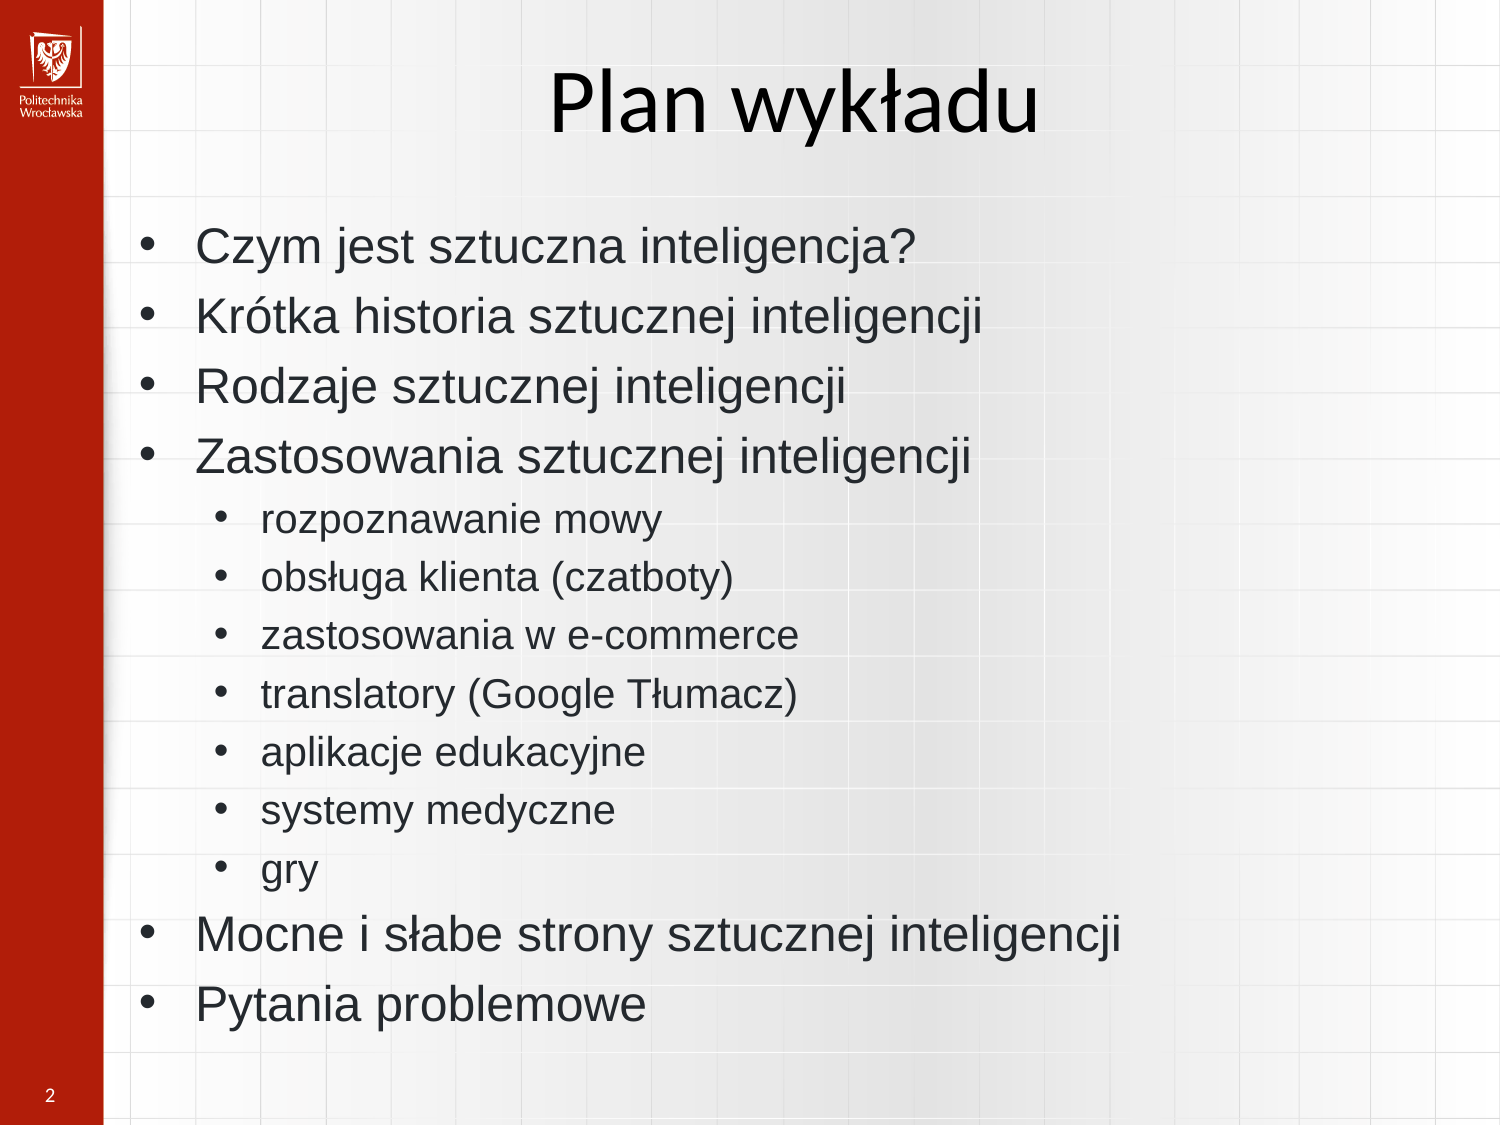

Plan wykładu
Czym jest sztuczna inteligencja?
Krótka historia sztucznej inteligencji
Rodzaje sztucznej inteligencji
Zastosowania sztucznej inteligencji
rozpoznawanie mowy
obsługa klienta (czatboty)
zastosowania w e-commerce
translatory (Google Tłumacz)
aplikacje edukacyjne
systemy medyczne
gry
Mocne i słabe strony sztucznej inteligencji
Pytania problemowe